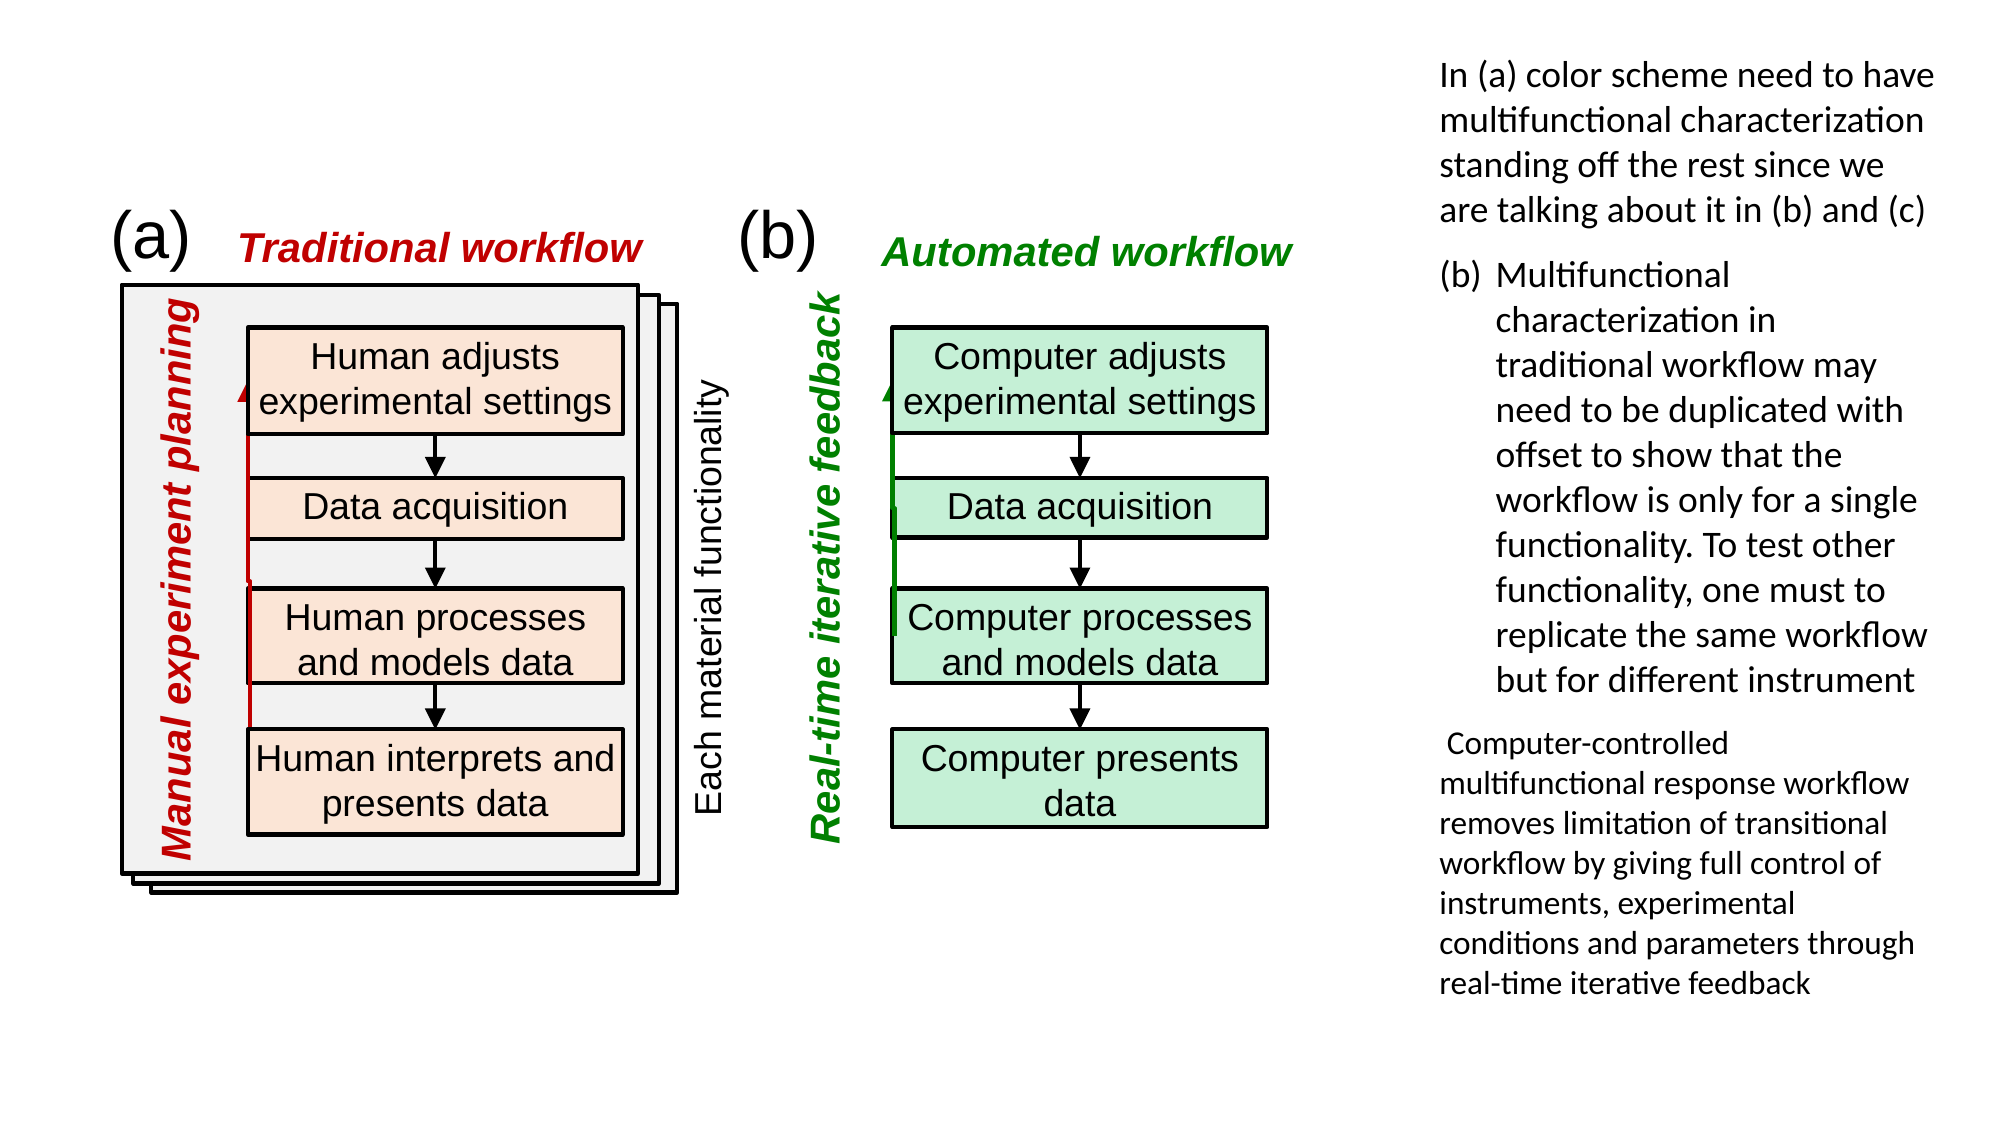

In (a) color scheme need to have multifunctional characterization standing off the rest since we are talking about it in (b) and (c)
Multifunctional characterization in traditional workflow may need to be duplicated with offset to show that the workflow is only for a single functionality. To test other functionality, one must to replicate the same workflow but for different instrument
 Computer-controlled multifunctional response workflow removes limitation of transitional workflow by giving full control of instruments, experimental conditions and parameters through real-time iterative feedback
(a)
(b)
Traditional workflow
Automated workflow
Computer adjusts experimental settings
Human adjusts experimental settings
Data acquisition
Data acquisition
Manual experiment planning
Real-time iterative feedback
Human processes and models data
Computer processes and models data
Human interprets and presents data
Computer presents data

Each material functionality